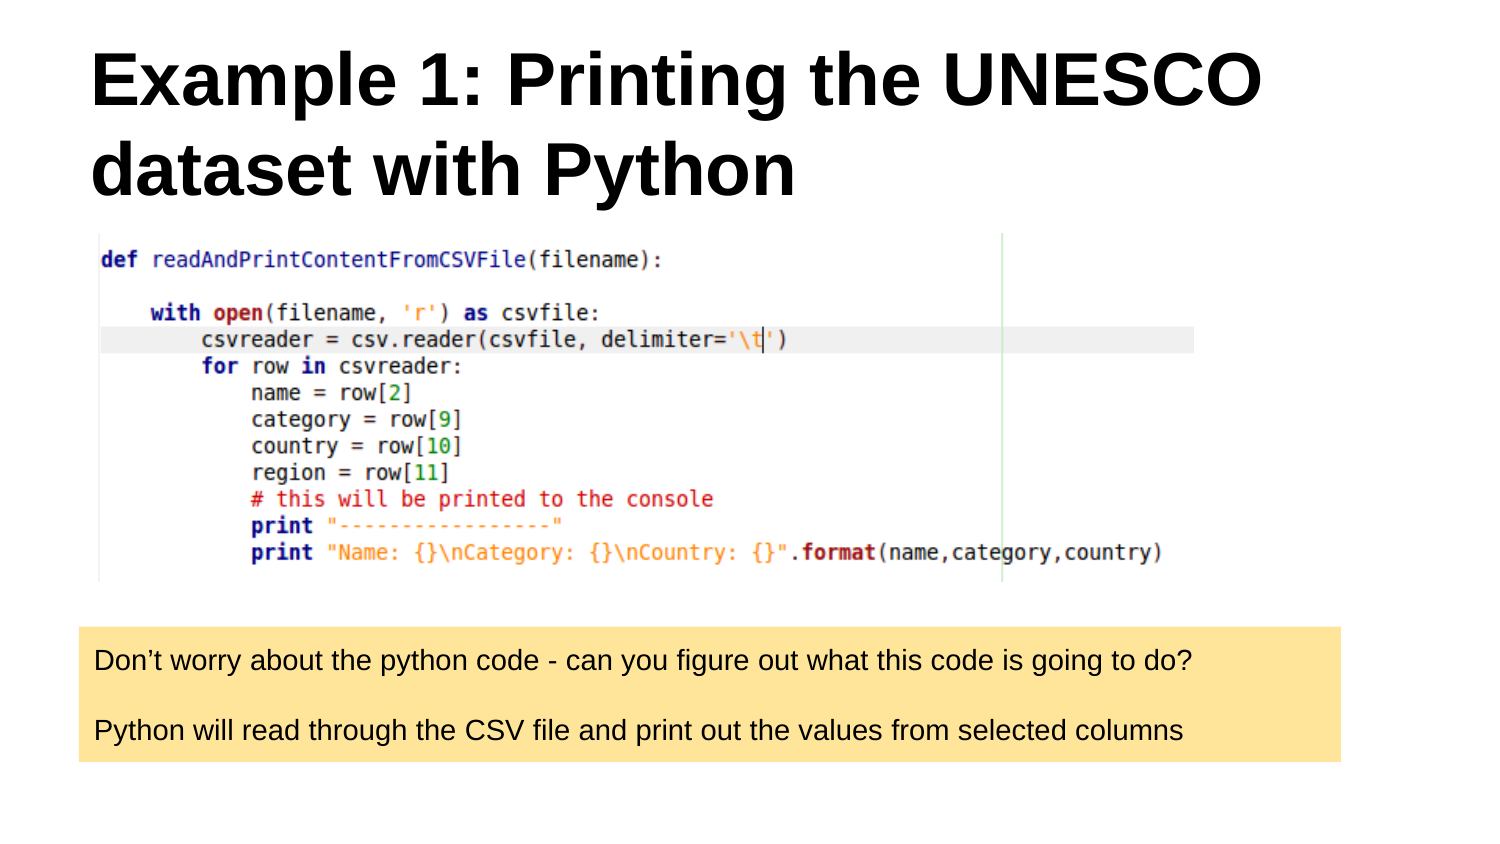

# Example 1: Printing the UNESCO dataset with Python

Don’t worry about the python code - can you figure out what this code is going to do?

Python will read through the CSV file and print out the values from selected columns